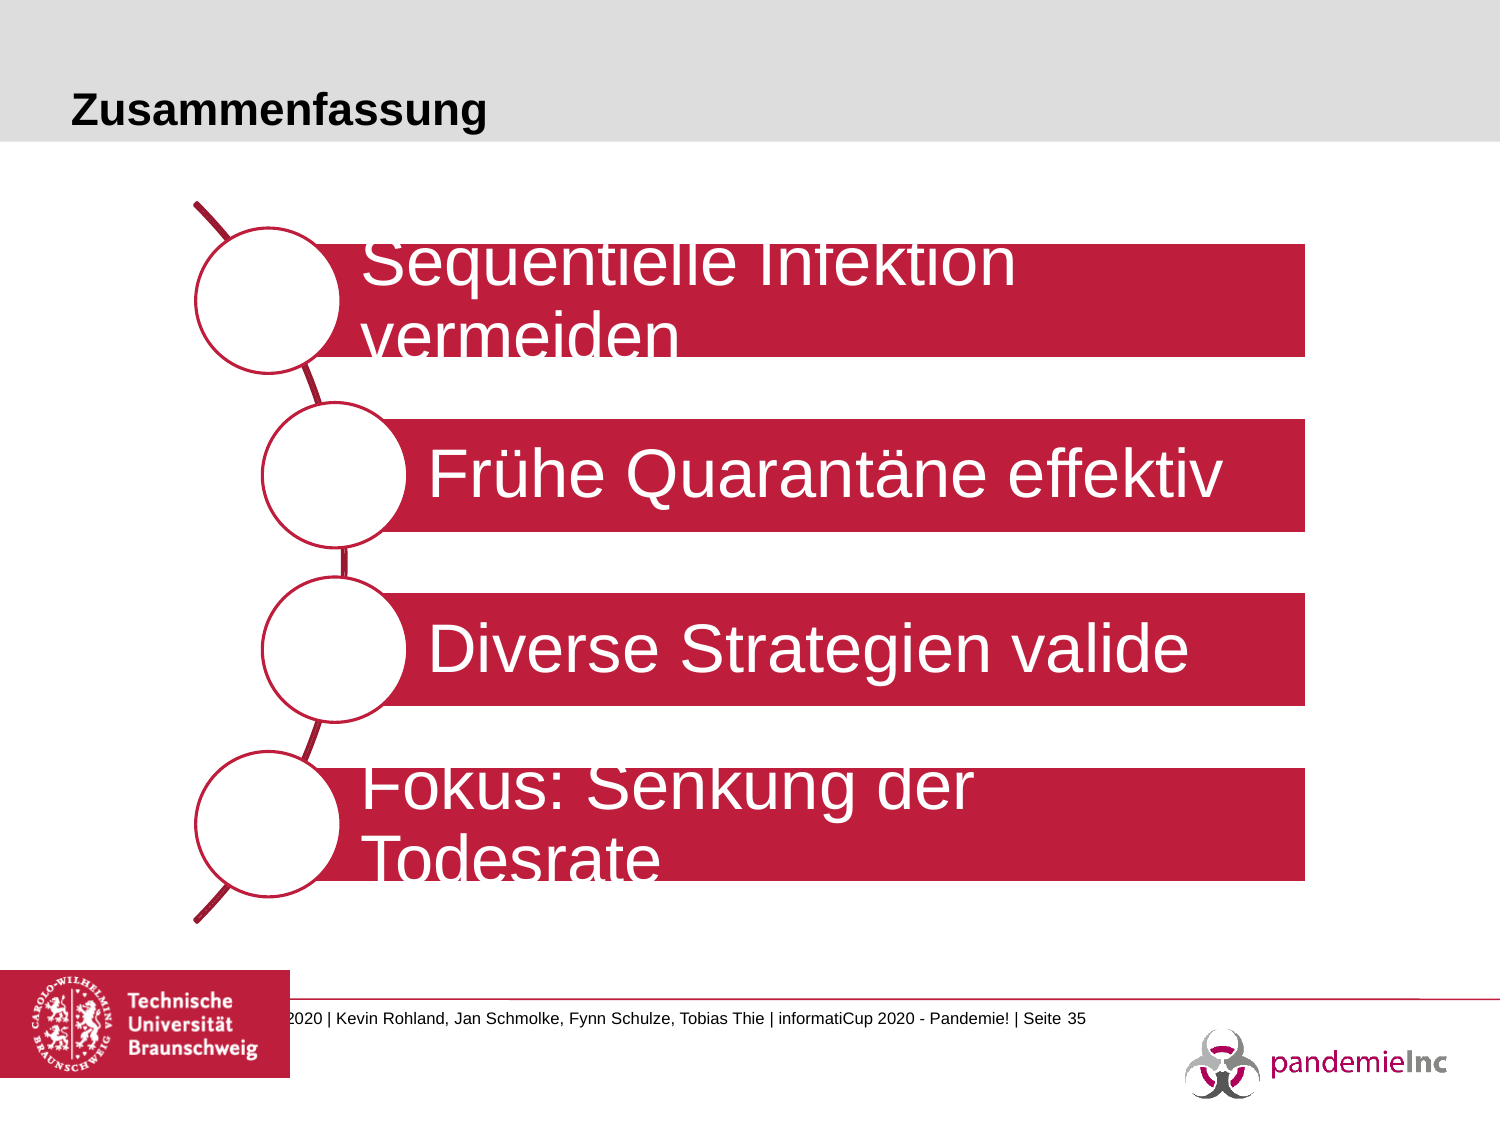

# Zusammenfassung
Sequentielle Infektion vermeiden
Frühe Quarantäne effektiv
Diverse Strategien valide
Fokus: Senkung der Todesrate